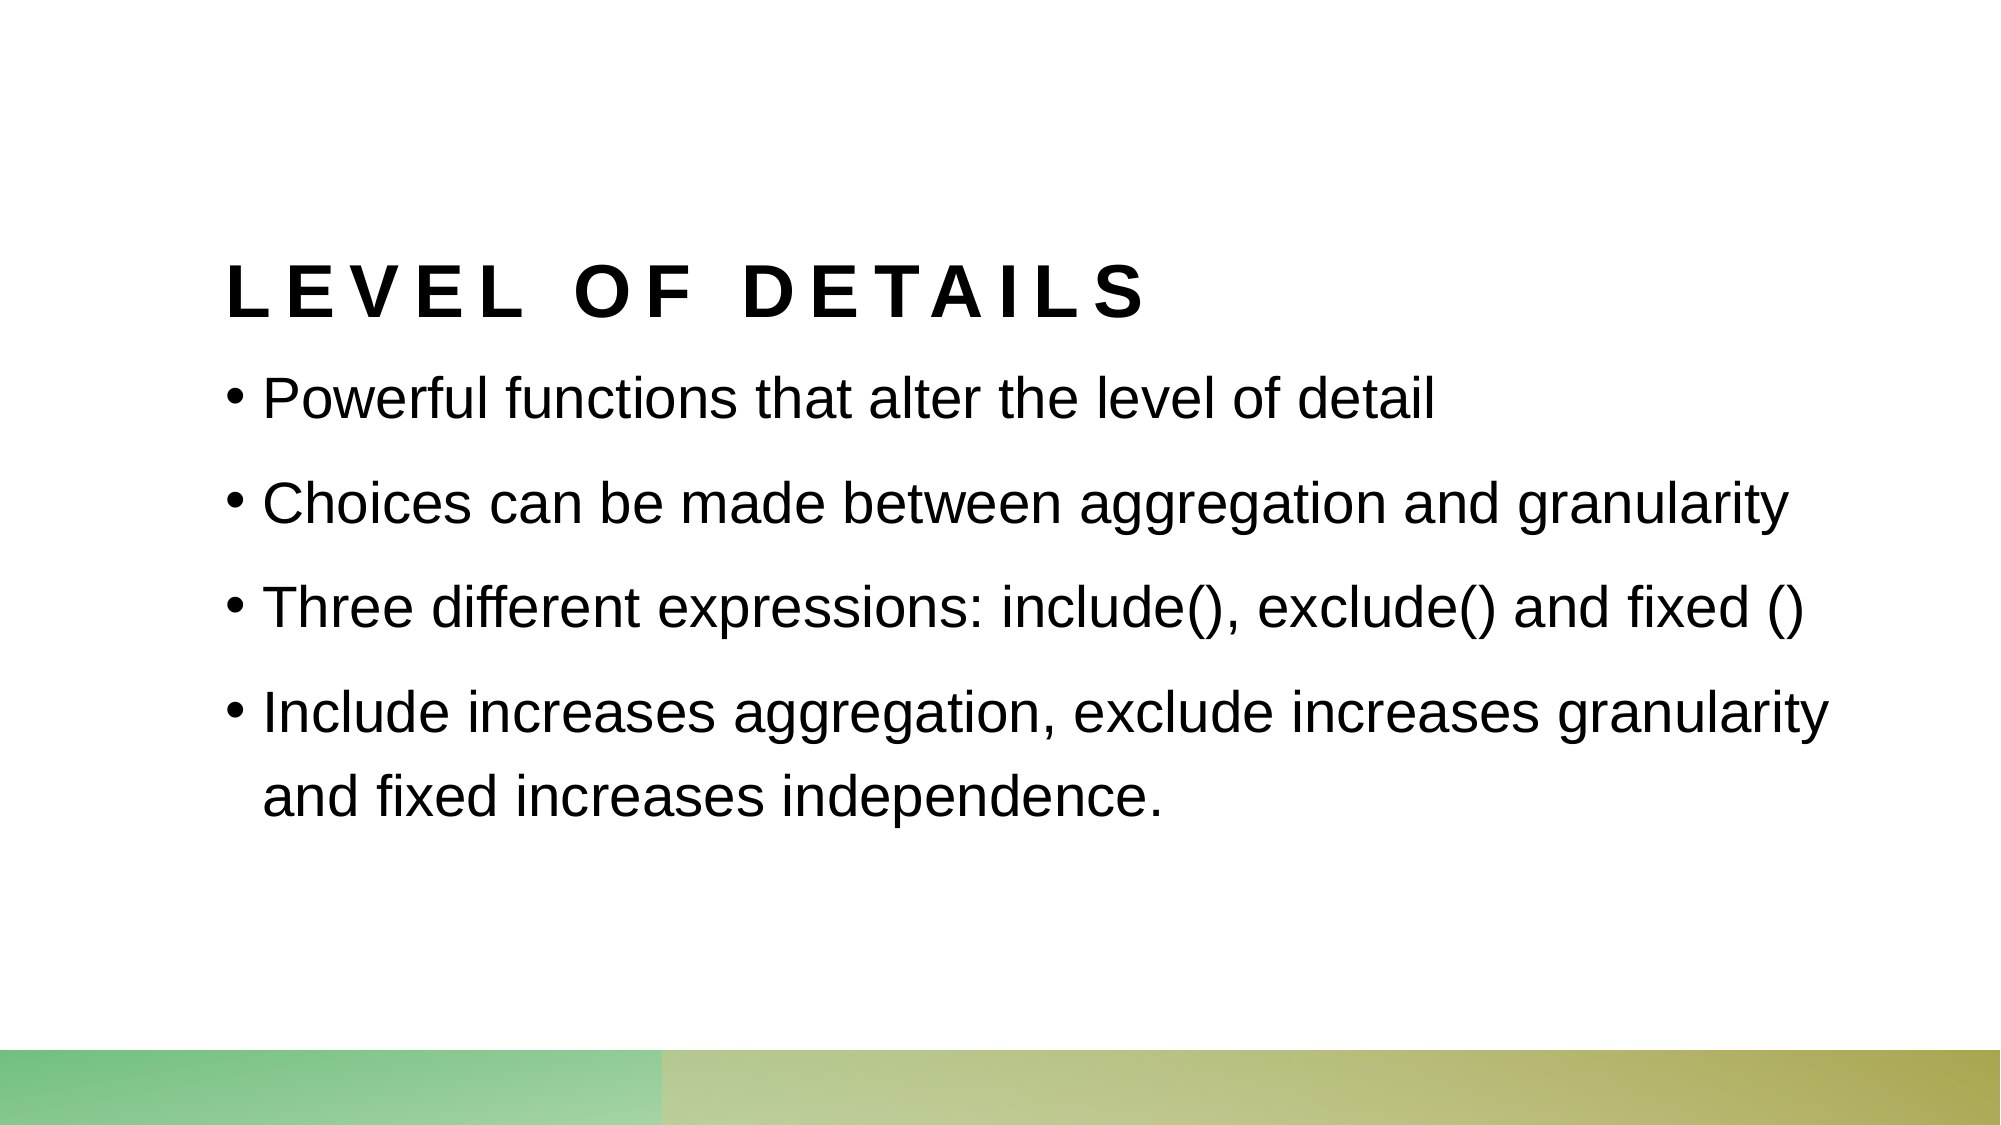

# Level of details
Powerful functions that alter the level of detail
Choices can be made between aggregation and granularity
Three different expressions: include(), exclude() and fixed ()
Include increases aggregation, exclude increases granularity and fixed increases independence.